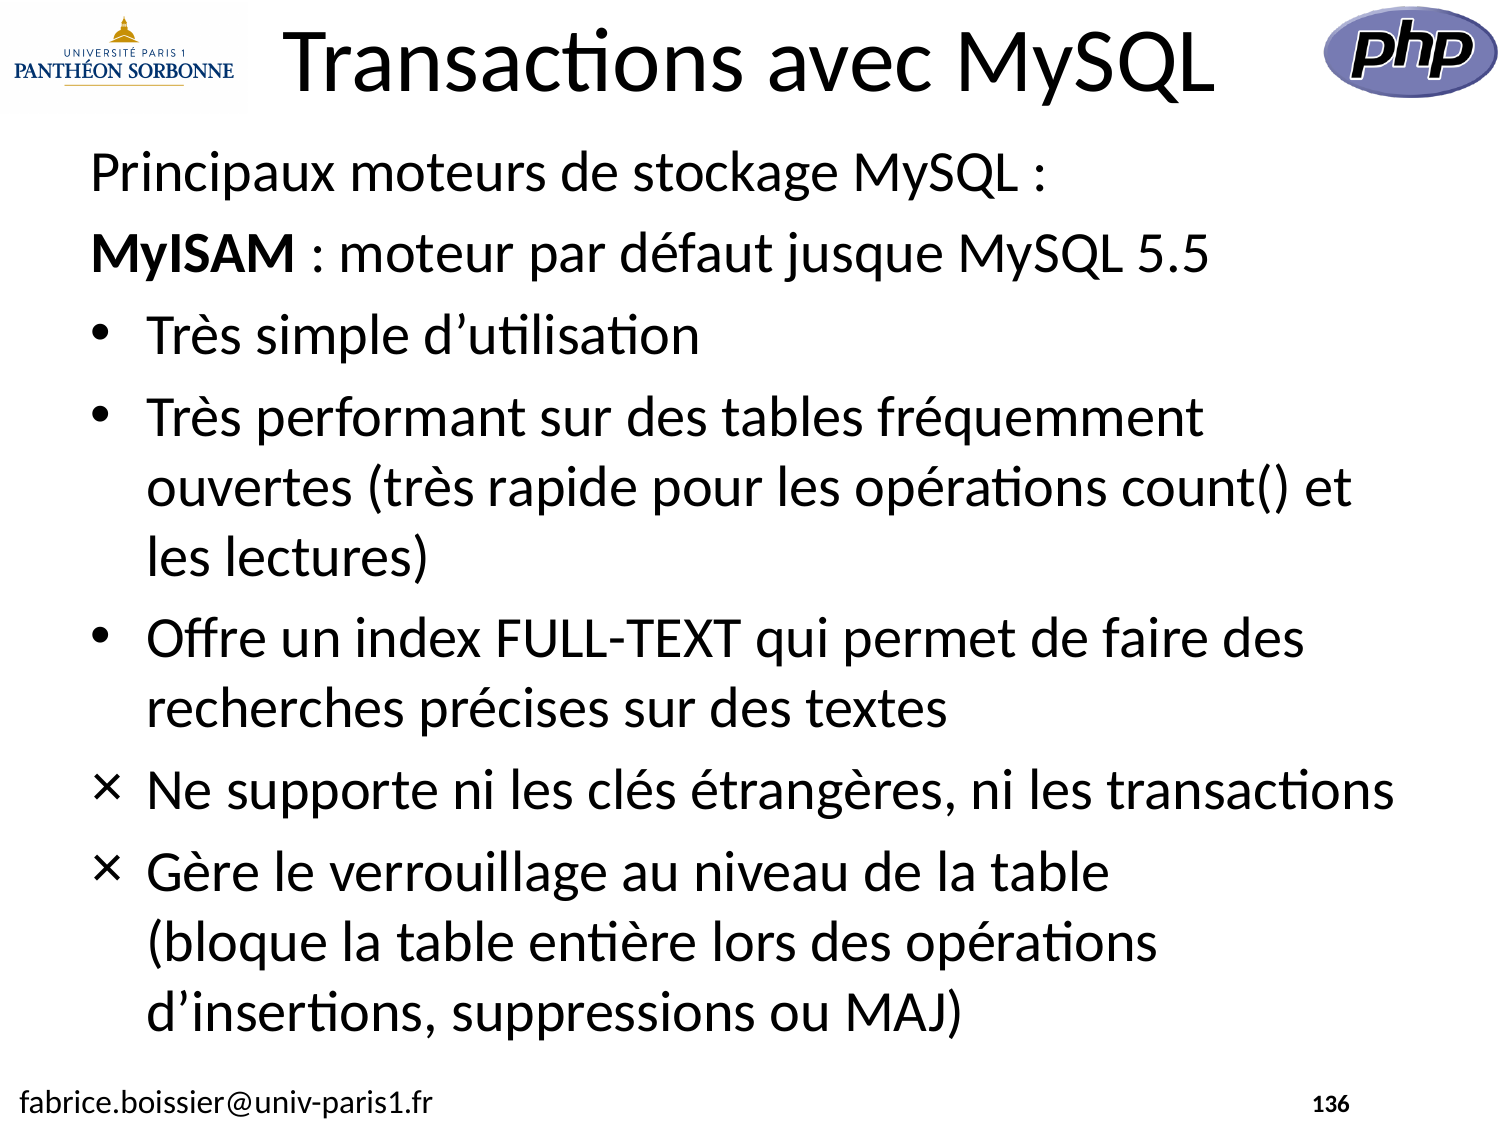

# Transactions avec MySQL
Principaux moteurs de stockage MySQL :
MyISAM : moteur par défaut jusque MySQL 5.5
Très simple d’utilisation
Très performant sur des tables fréquemment ouvertes (très rapide pour les opérations count() et les lectures)
Offre un index FULL-TEXT qui permet de faire des recherches précises sur des textes
Ne supporte ni les clés étrangères, ni les transactions
Gère le verrouillage au niveau de la table
(bloque la table entière lors des opérations d’insertions, suppressions ou MAJ)
136